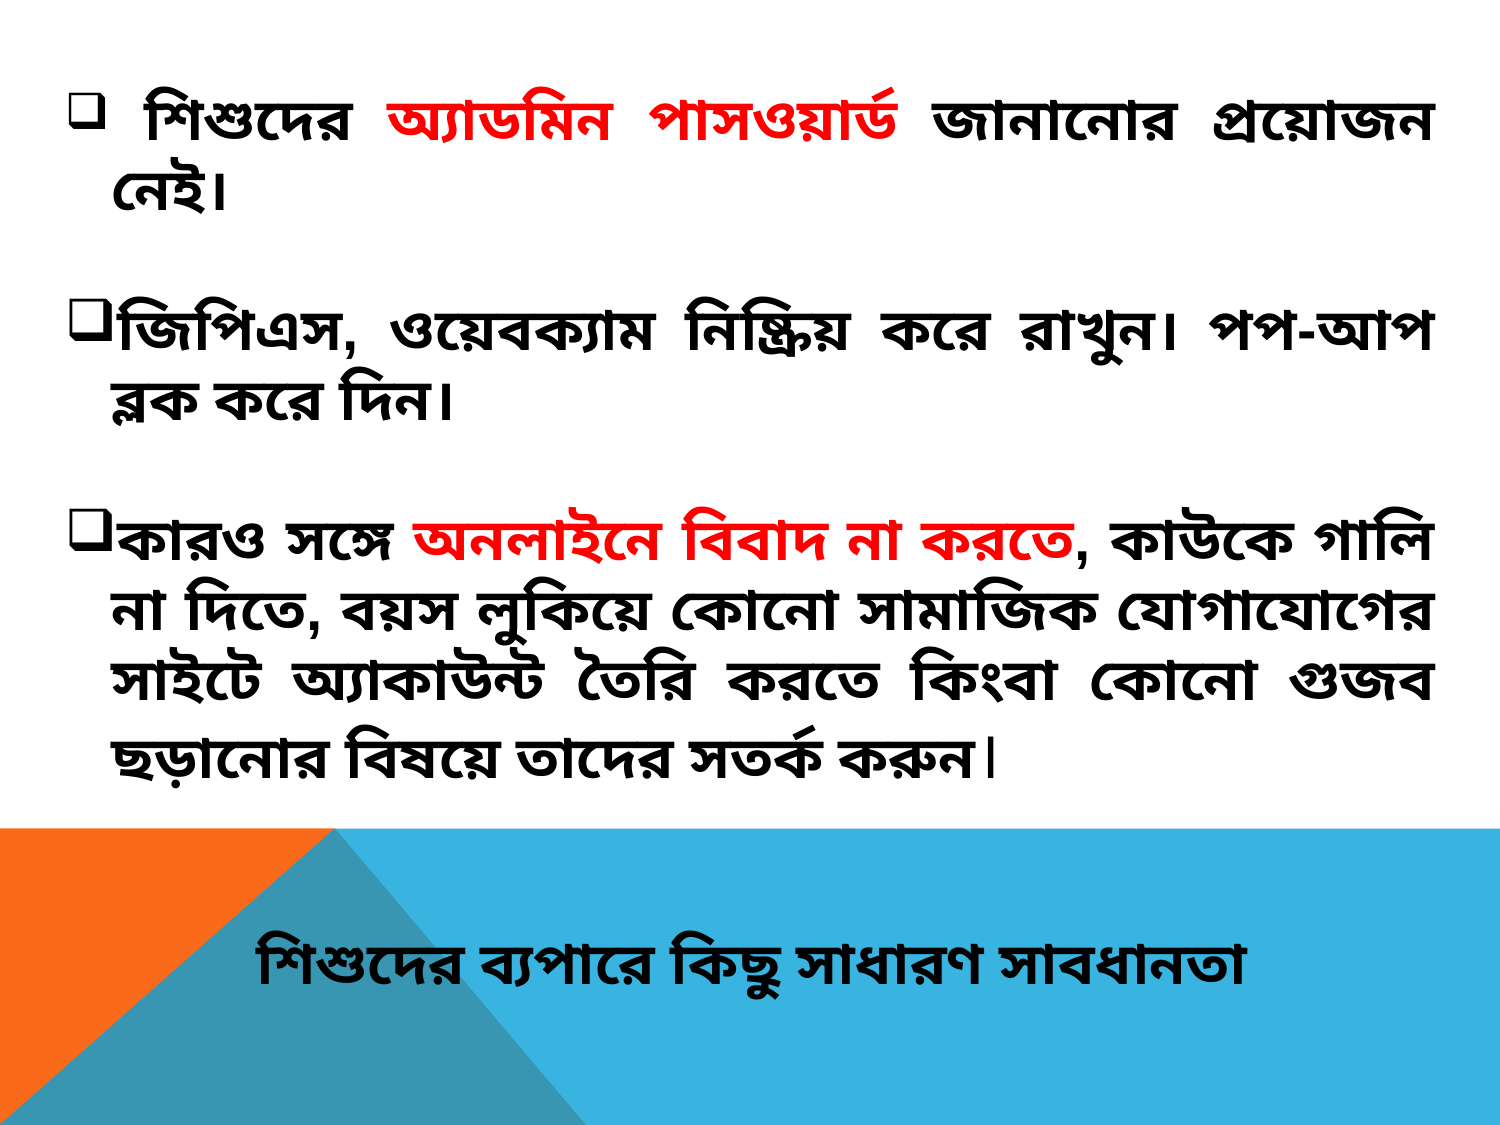

শিশুদের অ্যাডমিন পাসওয়ার্ড জানানোর প্রয়োজন নেই।

জিপিএস, ওয়েবক্যাম নিষ্ক্রিয় করে রাখুন। পপ-আপ ব্লক করে দিন।

কারও সঙ্গে অনলাইনে বিবাদ না করতে, কাউকে গালি না দিতে, বয়স লুকিয়ে কোনো সামাজিক যোগাযোগের সাইটে অ্যাকাউন্ট তৈরি করতে কিংবা কোনো গুজব ছড়ানোর বিষয়ে তাদের সতর্ক করুন।

শিশুদের ব্যপারে কিছু সাধারণ সাবধানতা